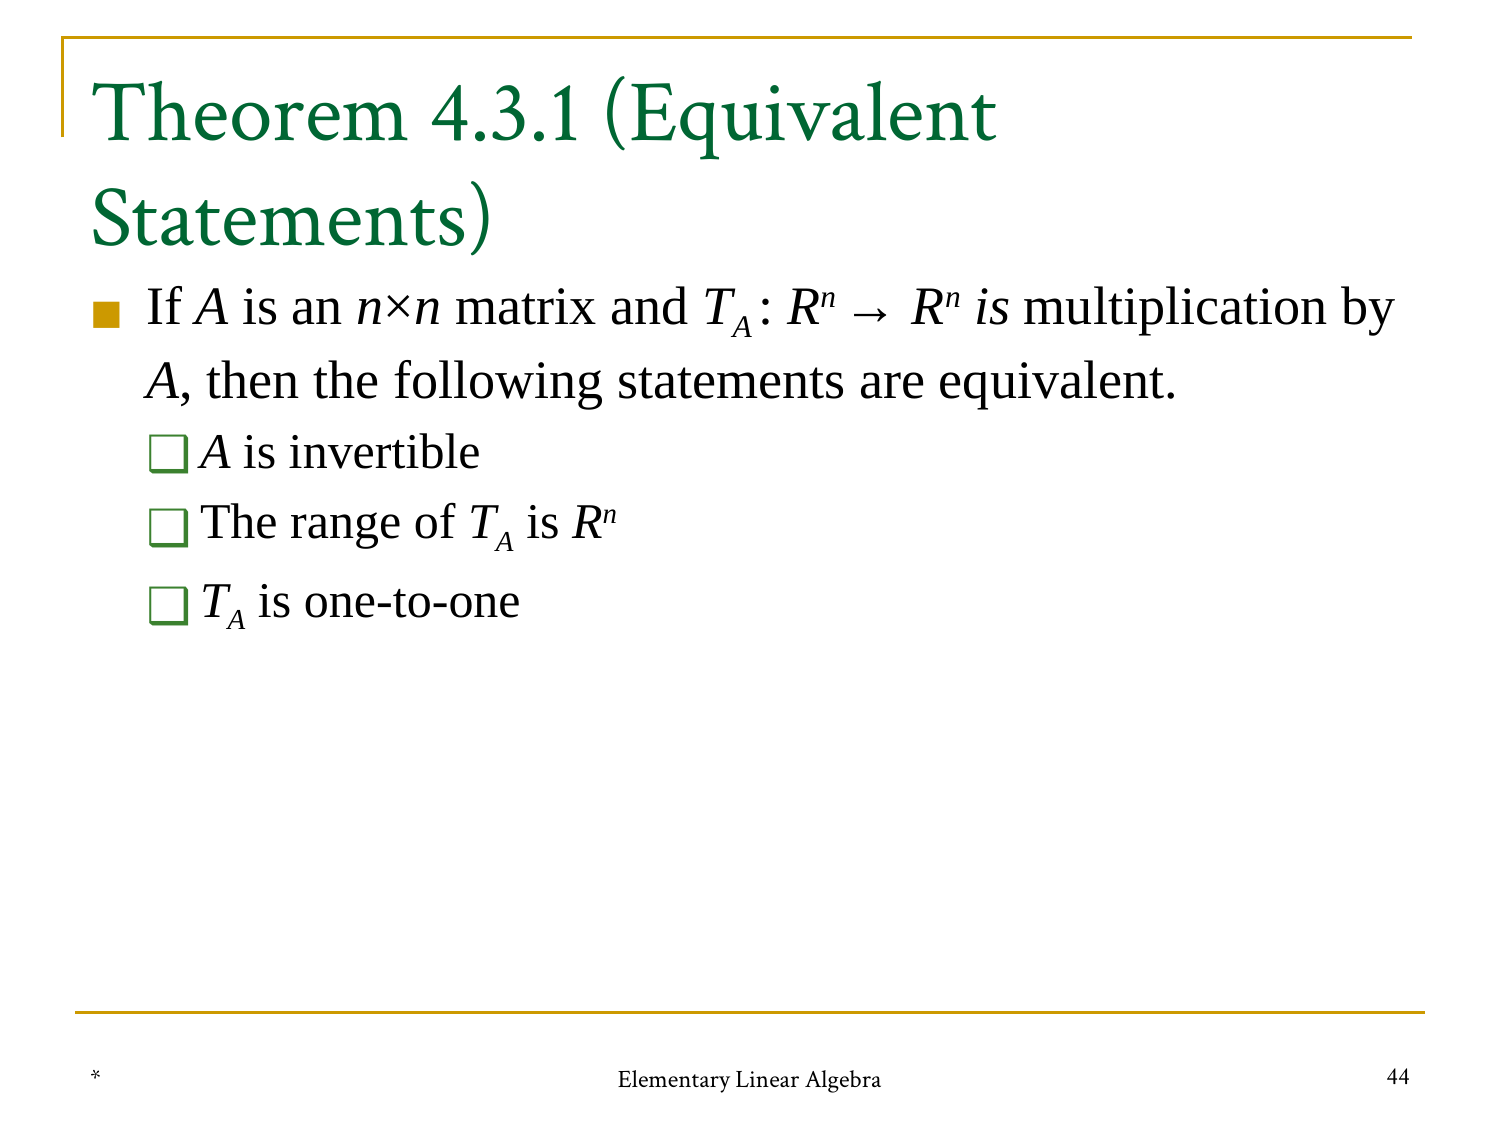

# Theorem 4.3.1 (Equivalent Statements)
If A is an n×n matrix and TA : Rn → Rn is multiplication by A, then the following statements are equivalent.
A is invertible
The range of TA is Rn
TA is one-to-one
*
44
Elementary Linear Algebra